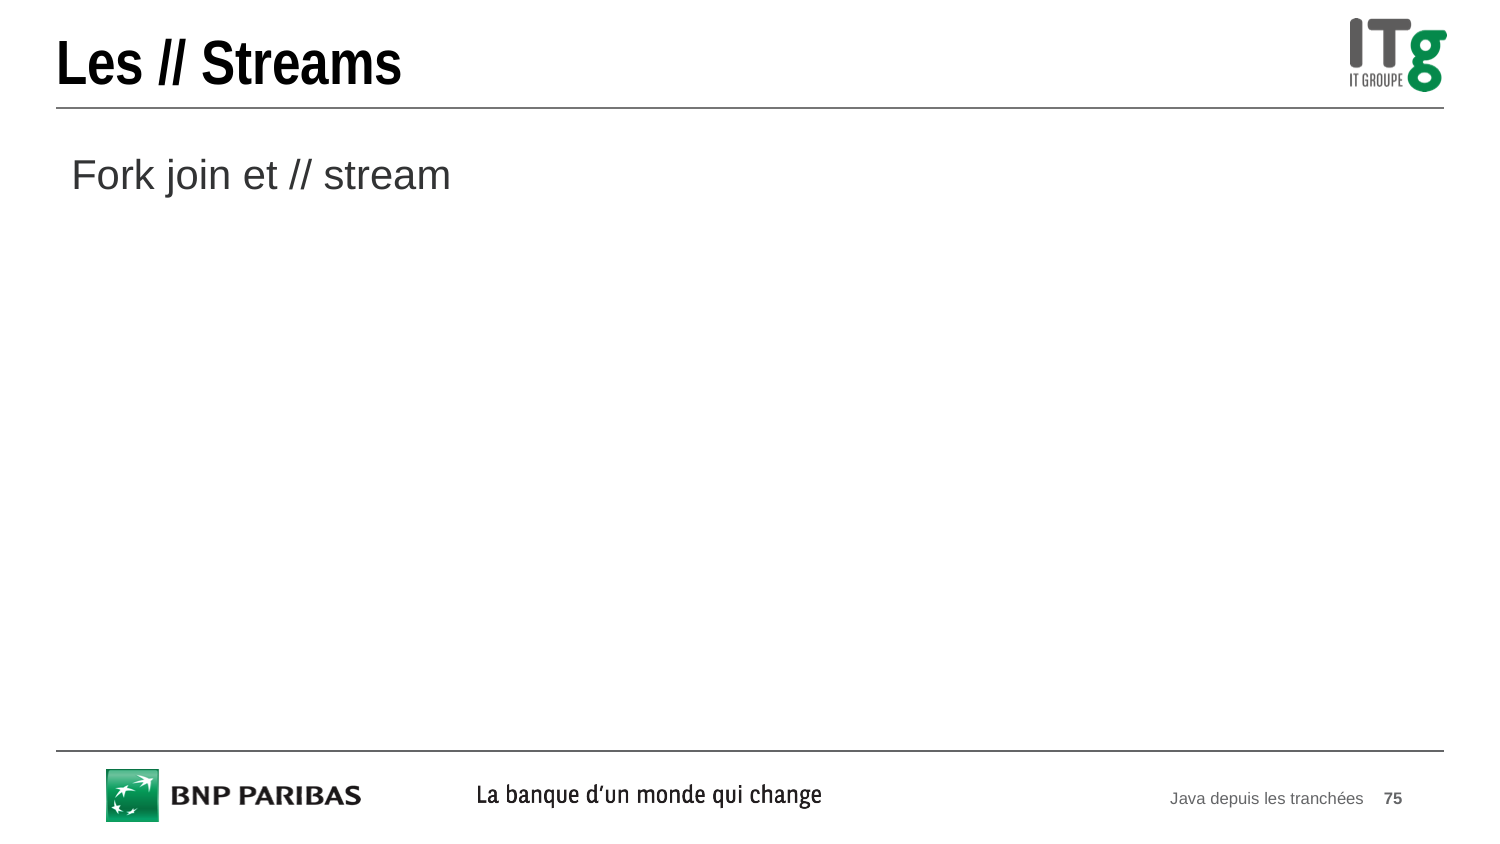

# Les // Streams
Fork join et // stream
Java depuis les tranchées
75